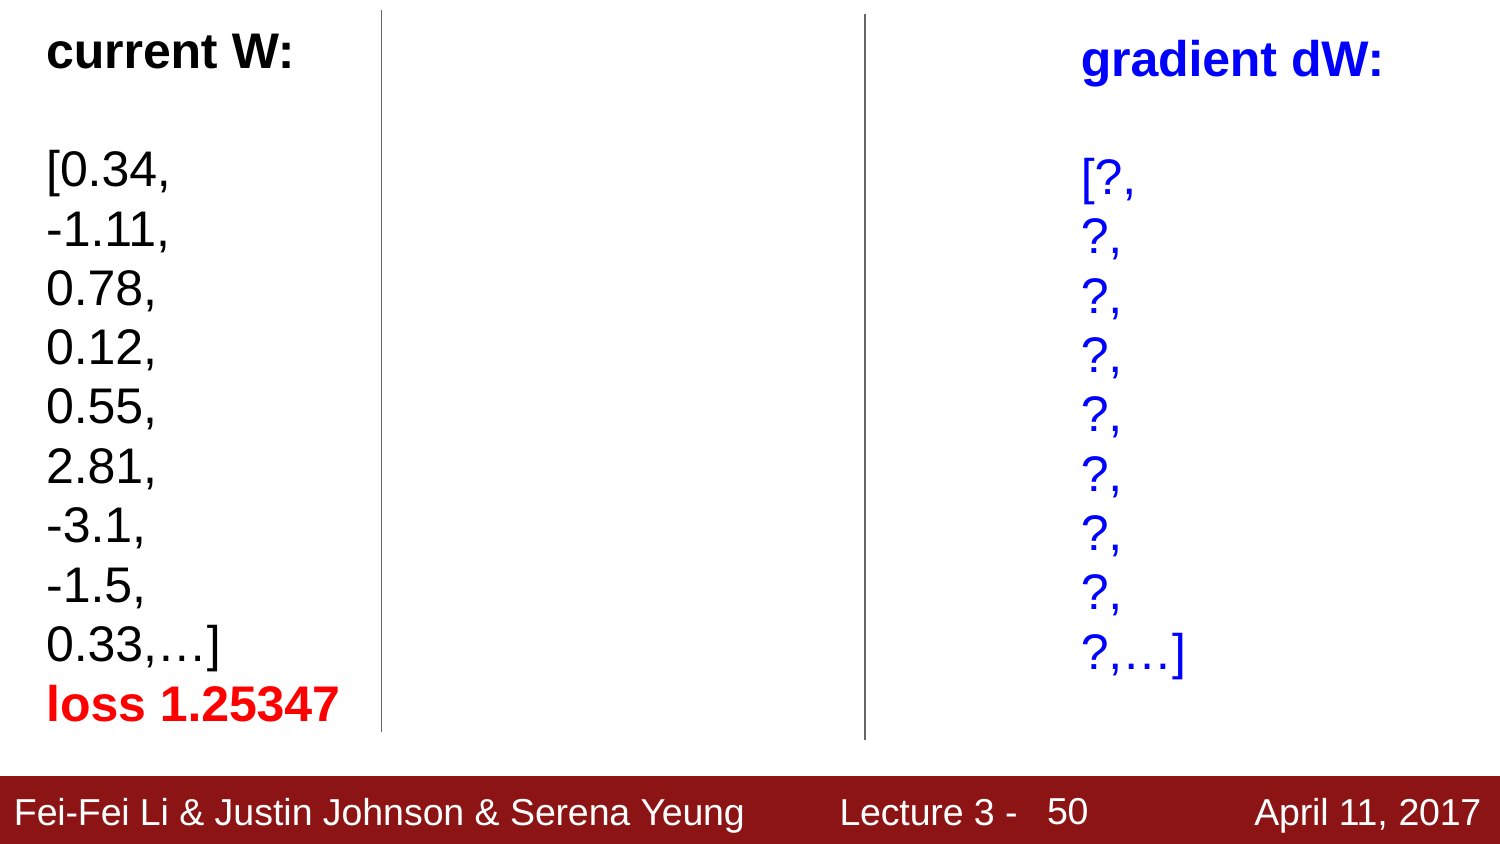

current W:
gradient dW:
[0.34,
-1.11,
0.78,
0.12,
0.55,
2.81,
-3.1,
-1.5,
0.33,…]
loss 1.25347
[?,
?,
?,
?,
?,
?,
?,
?,
?,…]
50
Fei-Fei Li & Justin Johnson & Serena Yeung
Lecture 3 -
April 11, 2017